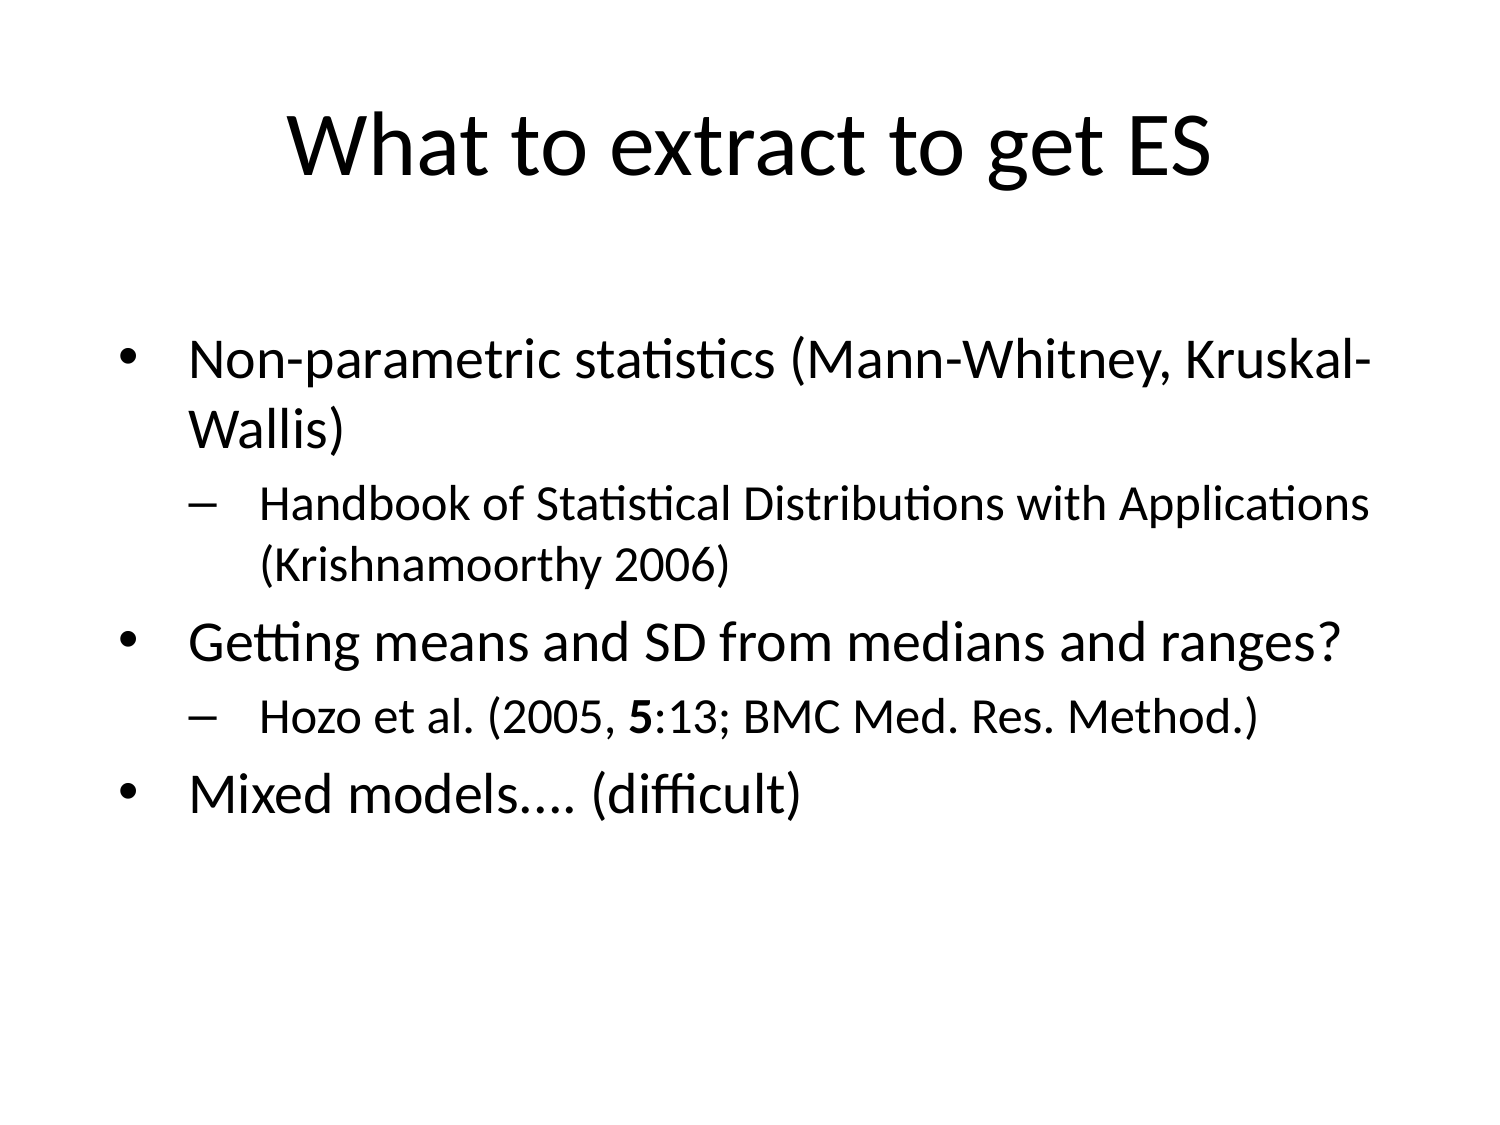

# What to extract to get ES
Non-parametric statistics (Mann-Whitney, Kruskal-Wallis)
Handbook of Statistical Distributions with Applications (Krishnamoorthy 2006)
Getting means and SD from medians and ranges?
Hozo et al. (2005, 5:13; BMC Med. Res. Method.)
Mixed models.... (difficult)